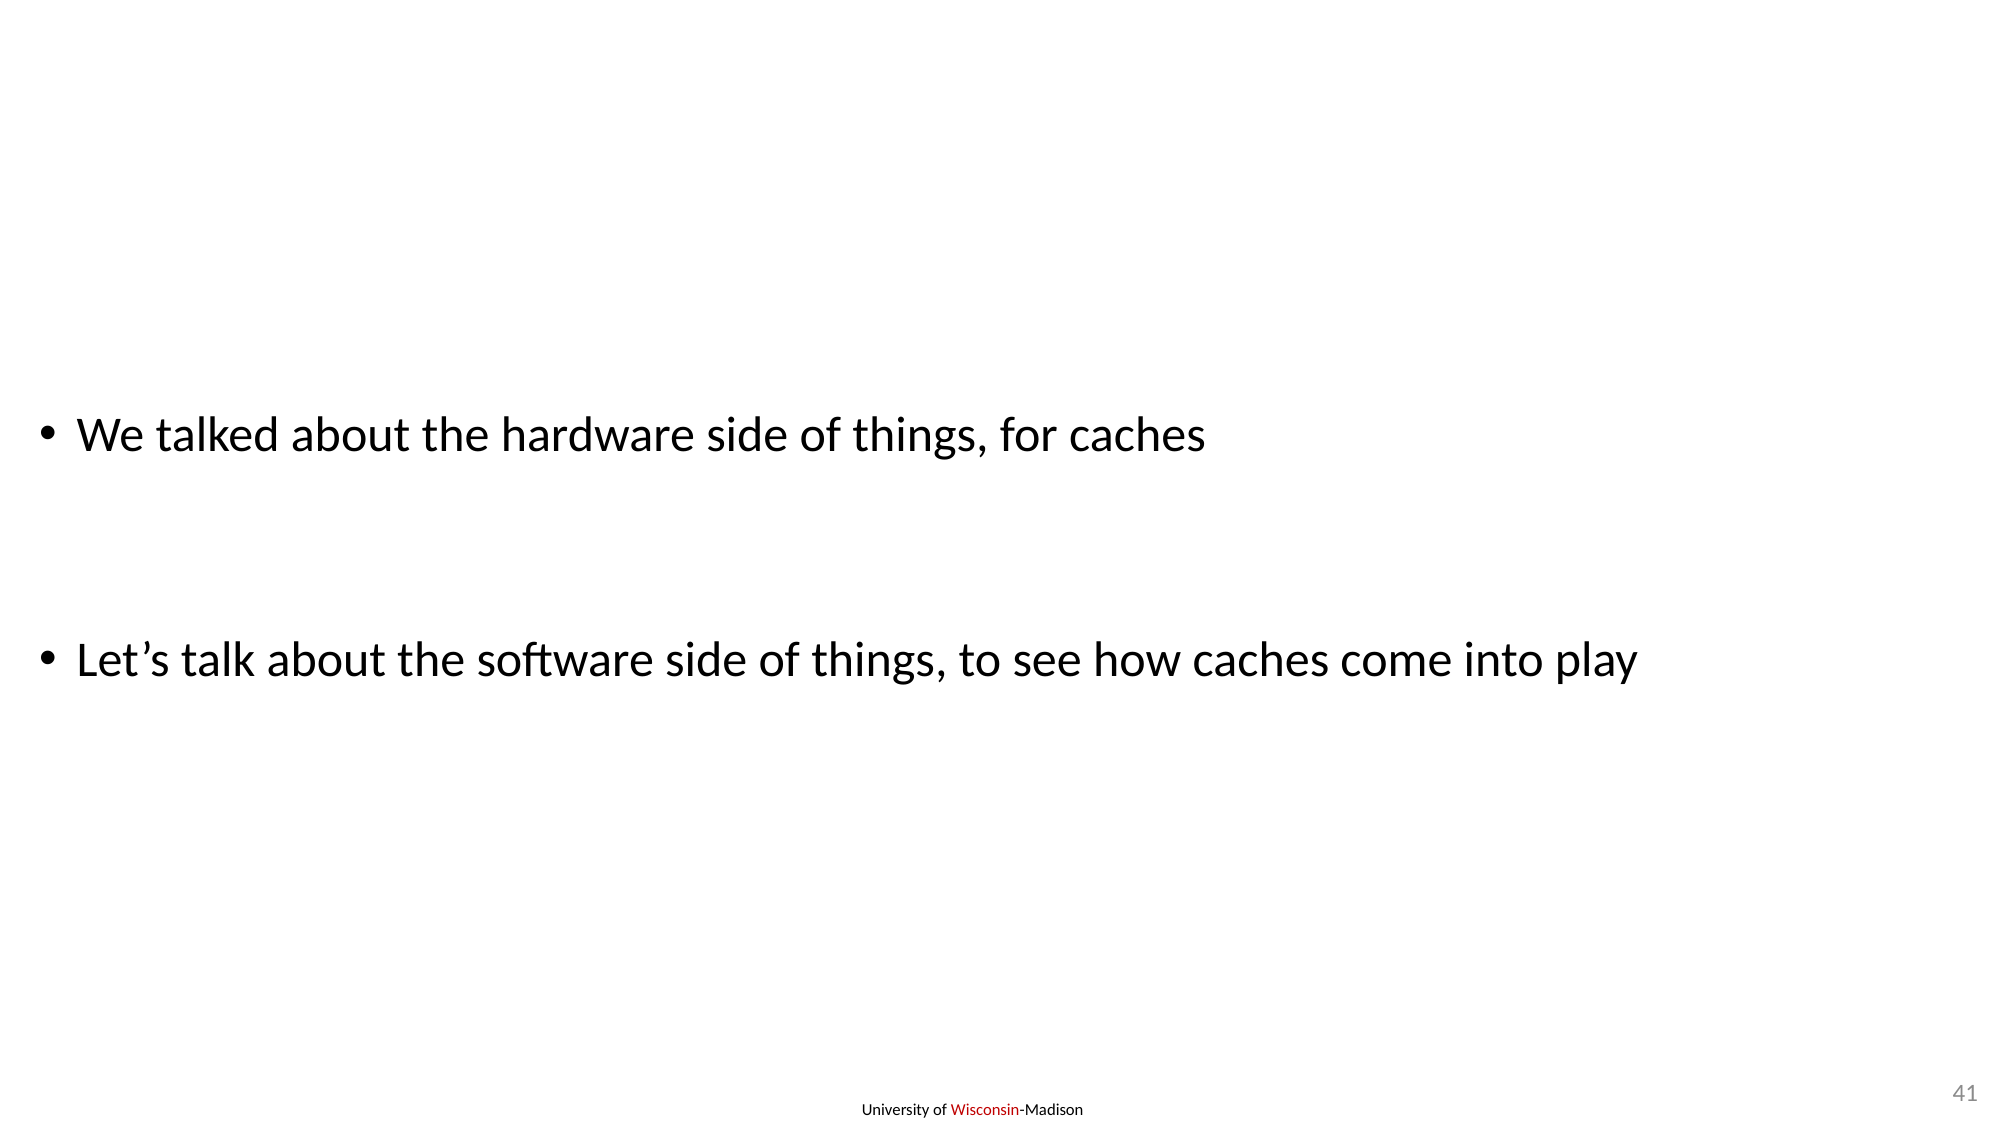

#

We talked about the hardware side of things, for caches

Let’s talk about the software side of things, to see how caches come into play
41